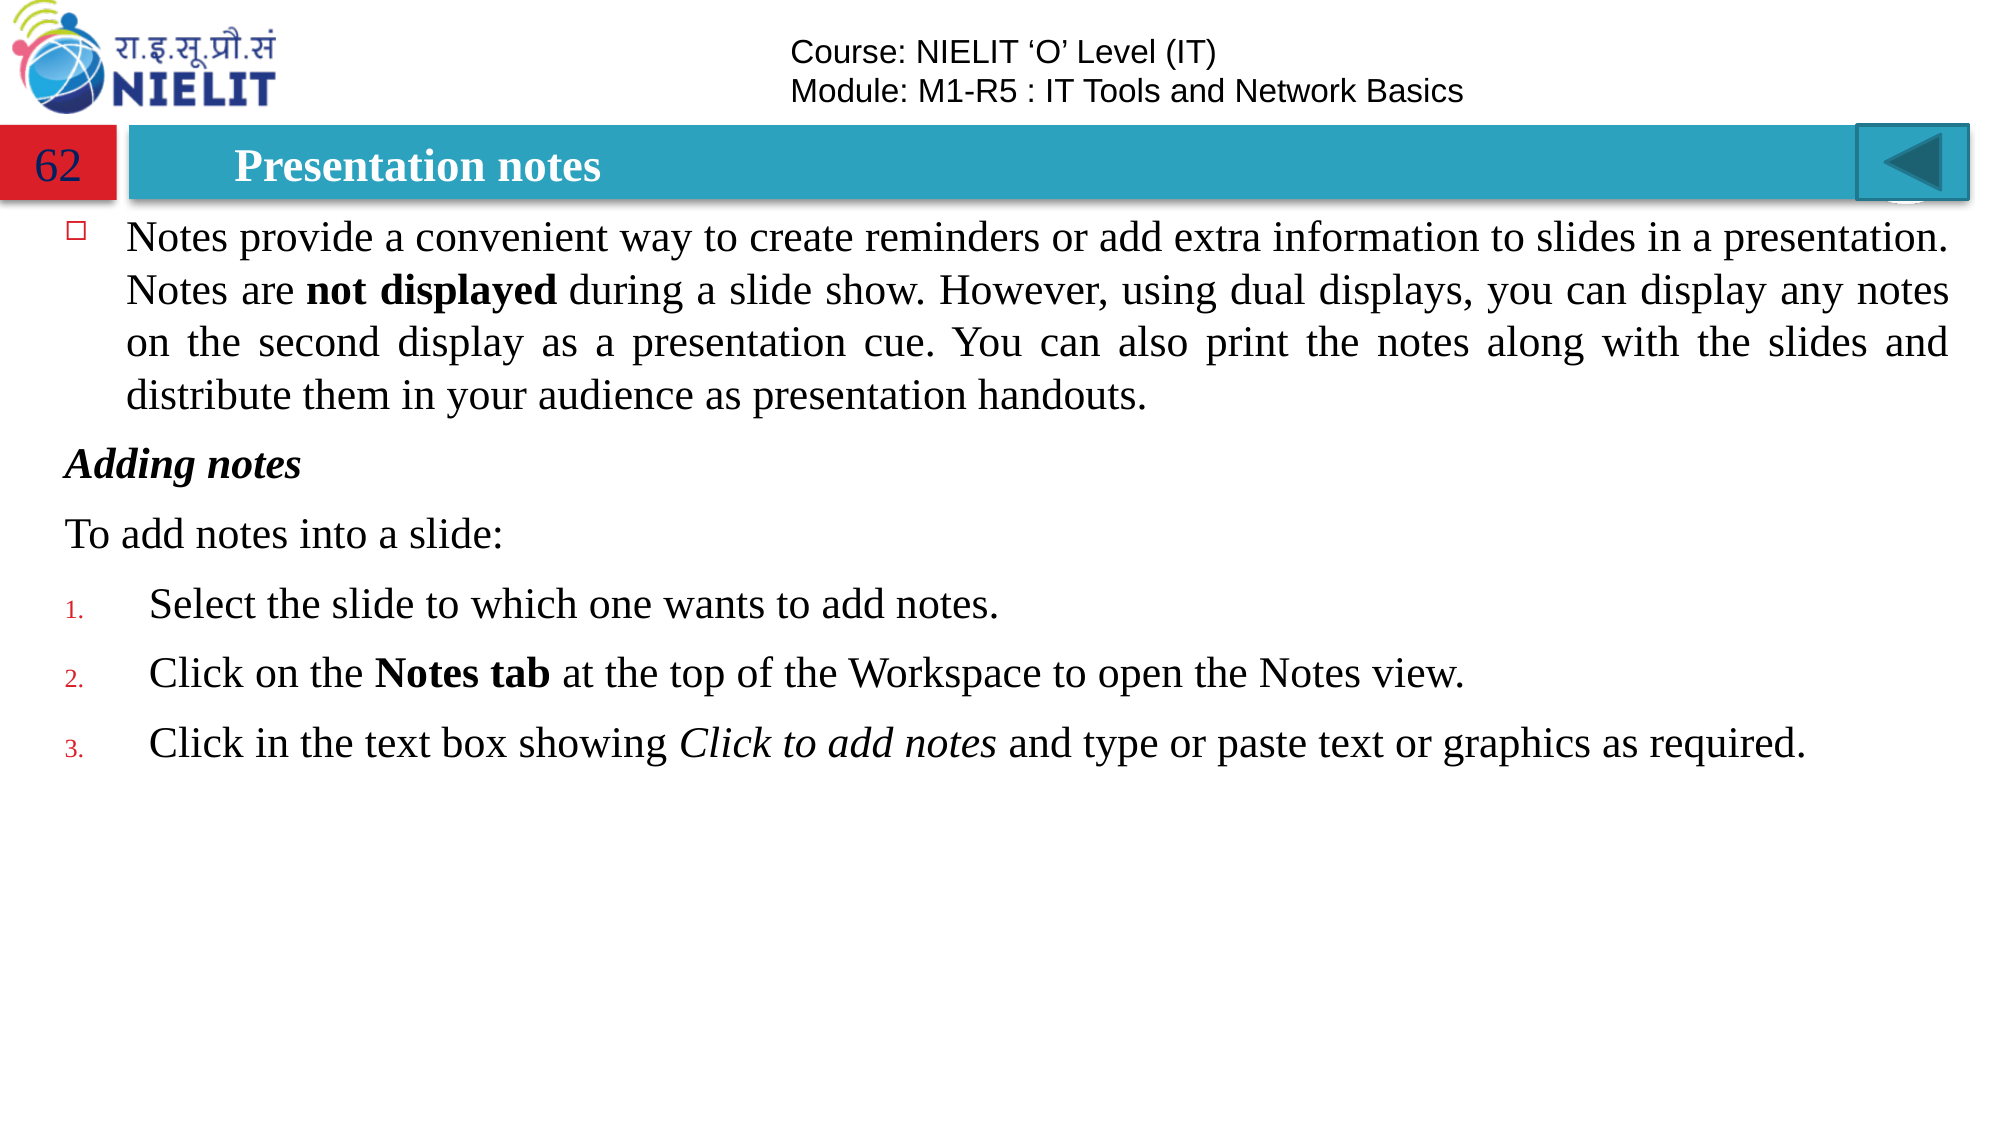

# Presentation notes
62
Notes provide a convenient way to create reminders or add extra information to slides in a presentation. Notes are not displayed during a slide show. However, using dual displays, you can display any notes on the second display as a presentation cue. You can also print the notes along with the slides and distribute them in your audience as presentation handouts.
Adding notes
To add notes into a slide:
Select the slide to which one wants to add notes.
Click on the Notes tab at the top of the Workspace to open the Notes view.
Click in the text box showing Click to add notes and type or paste text or graphics as required.